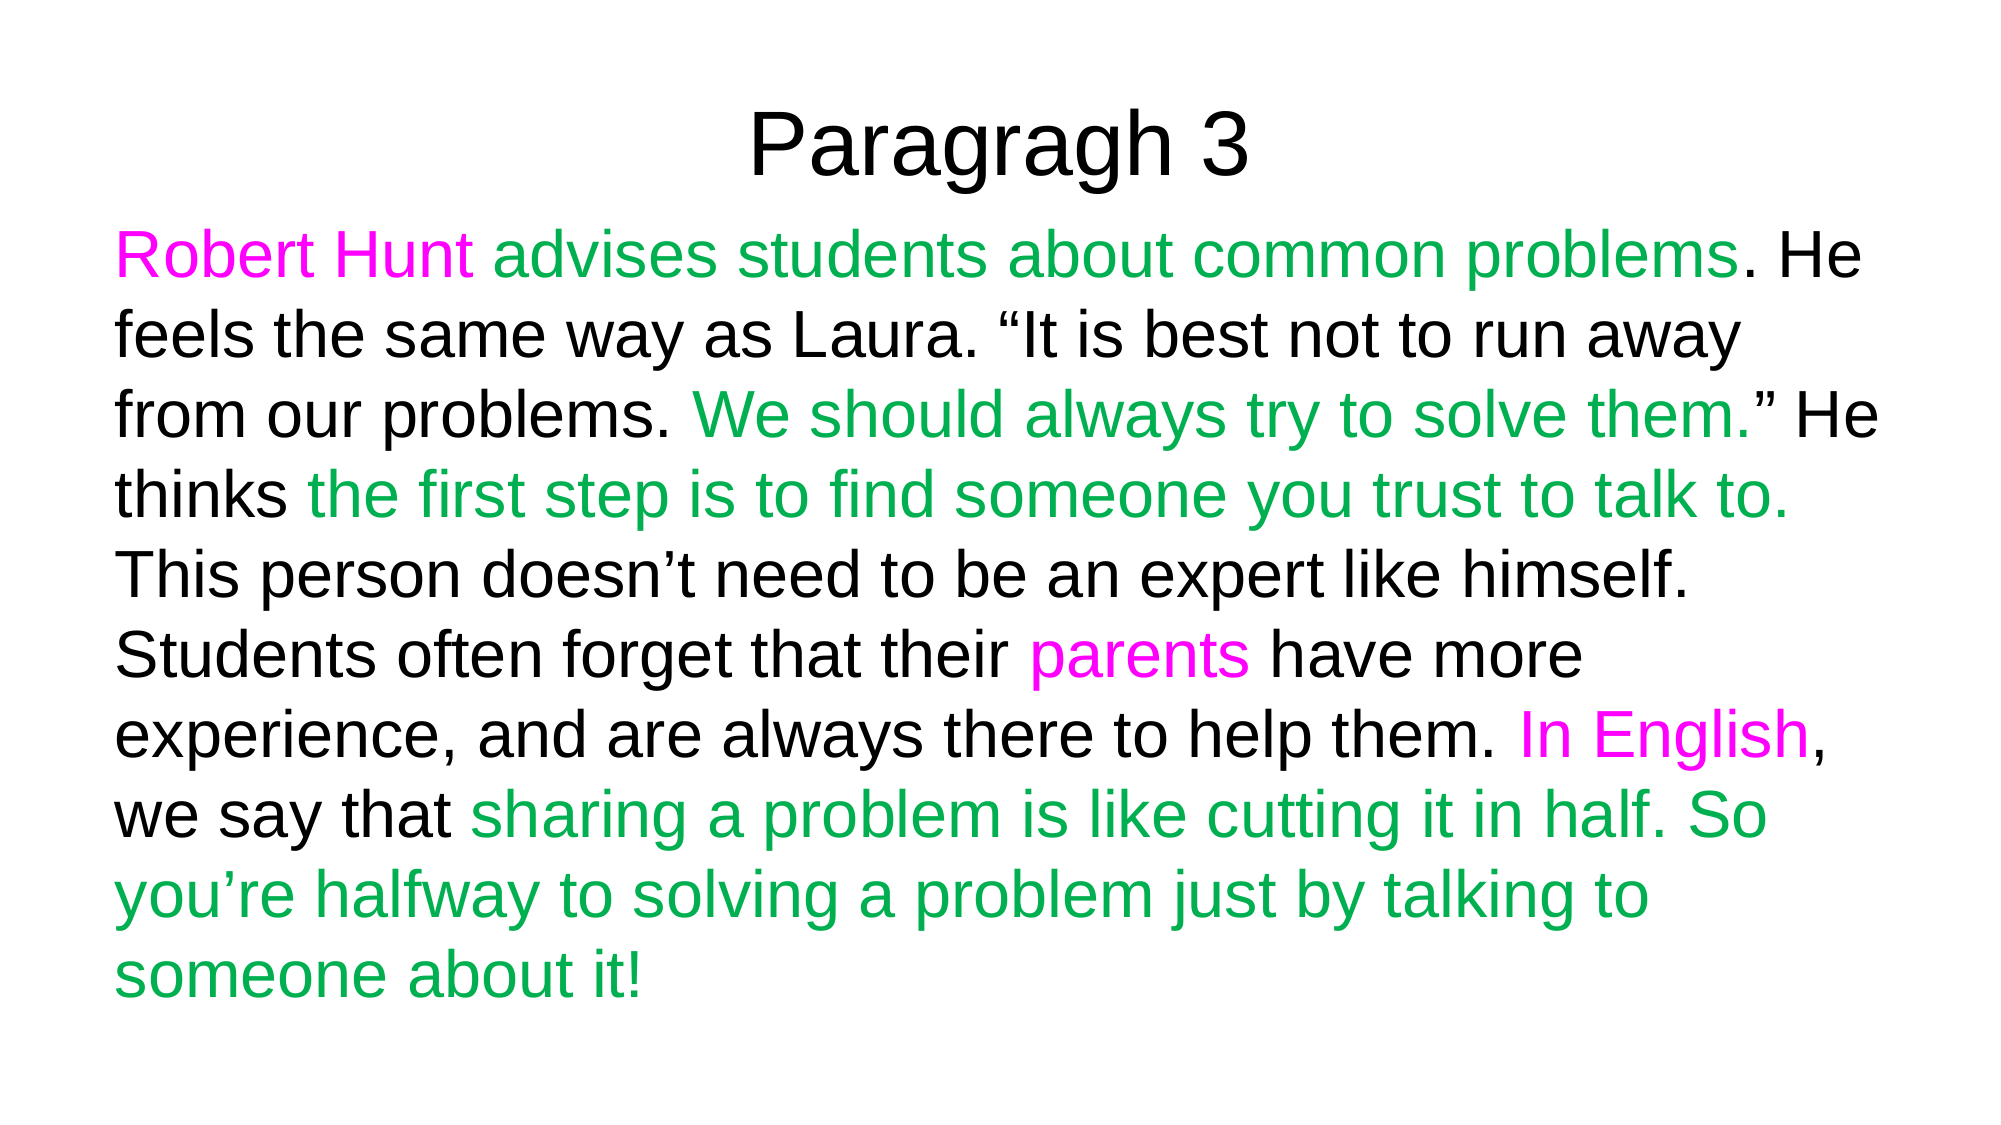

# Paragragh 3
Robert Hunt advises students about common problems. He feels the same way as Laura. “It is best not to run away from our problems. We should always try to solve them.” He thinks the first step is to find someone you trust to talk to. This person doesn’t need to be an expert like himself. Students often forget that their parents have more experience, and are always there to help them. In English, we say that sharing a problem is like cutting it in half. So you’re halfway to solving a problem just by talking to someone about it!